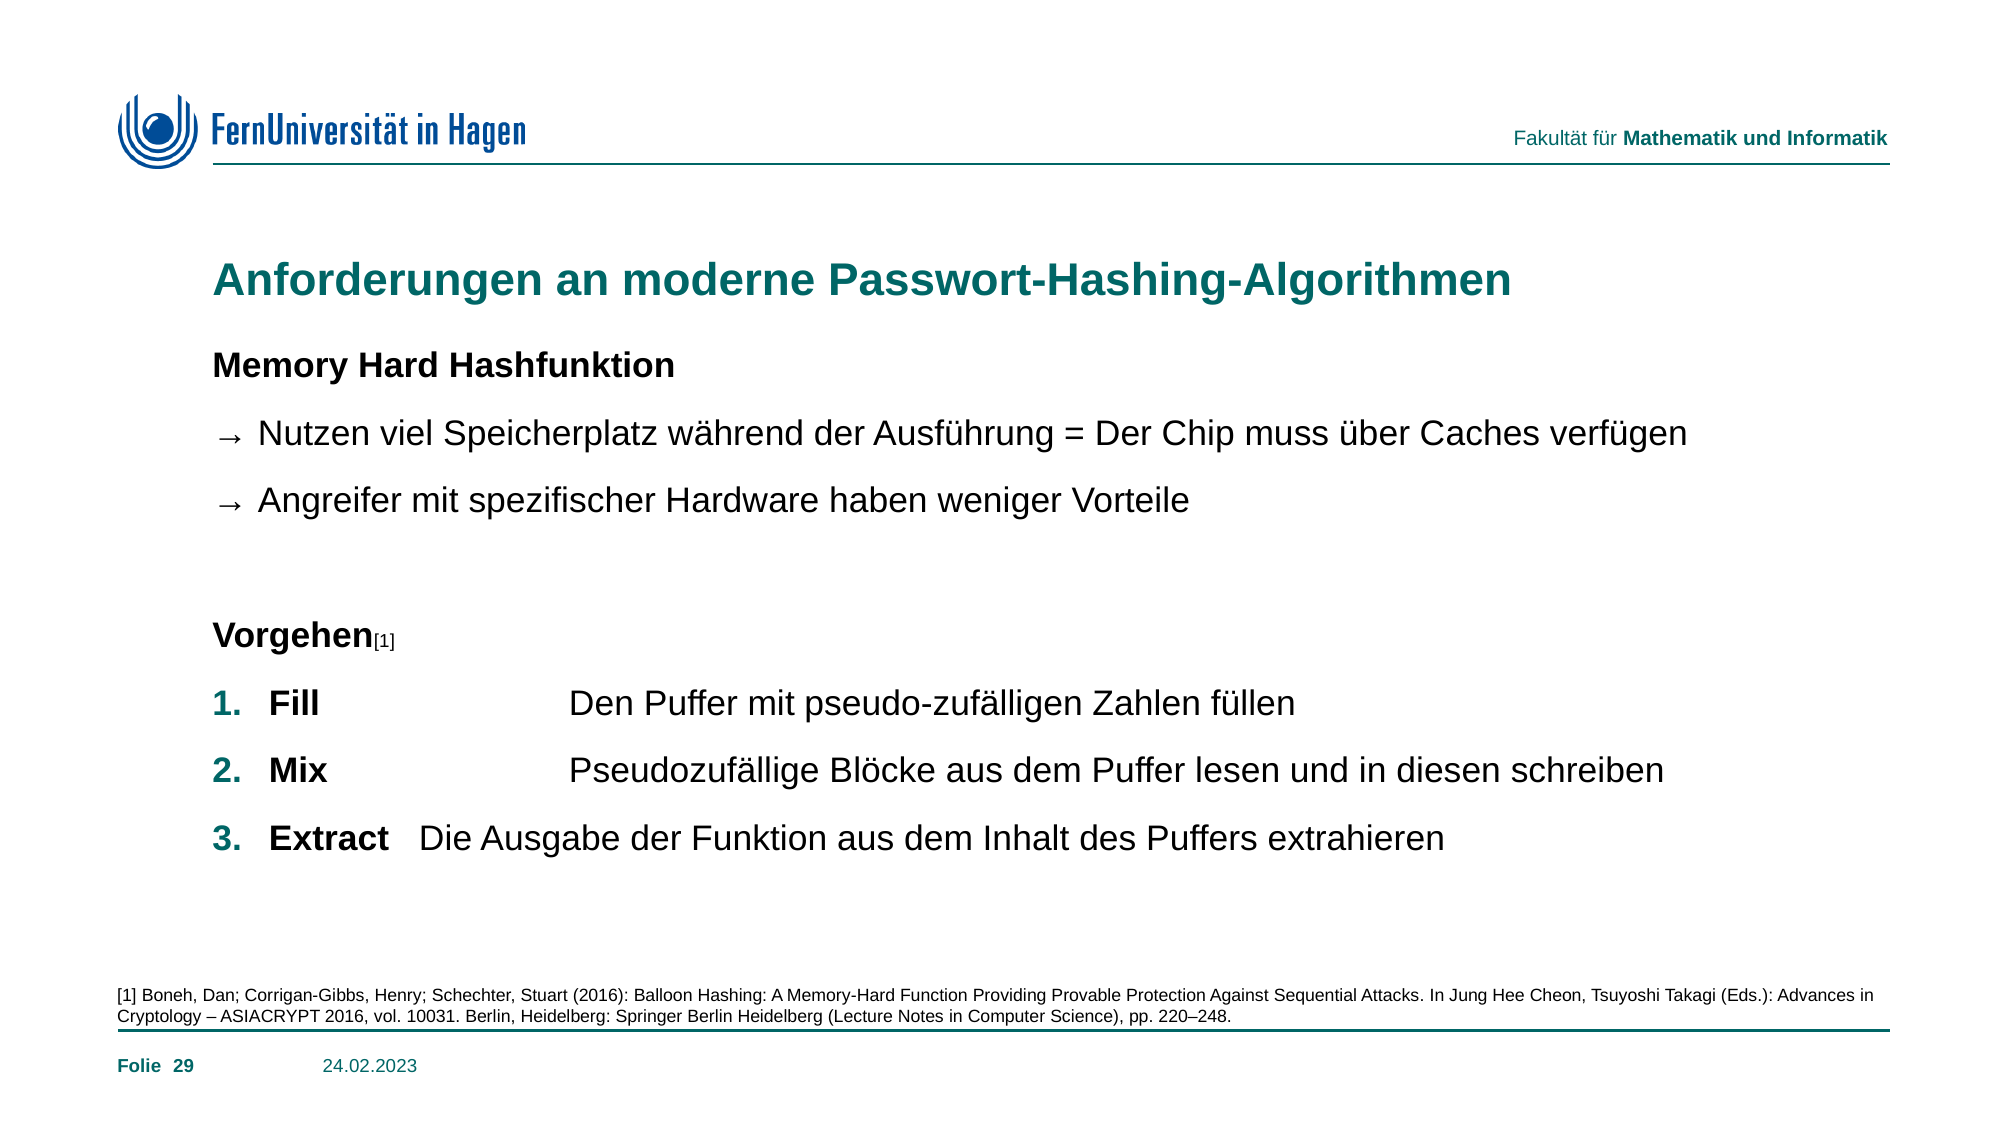

# Anforderungen an moderne Passwort-Hashing-Algorithmen
Memory Hard Hashfunktion
→ Nutzen viel Speicherplatz während der Ausführung = Der Chip muss über Caches verfügen
→ Angreifer mit spezifischer Hardware haben weniger Vorteile

Vorgehen[1]
Fill 		Den Puffer mit pseudo-zufälligen Zahlen füllen
Mix		Pseudozufällige Blöcke aus dem Puffer lesen und in diesen schreiben
Extract	Die Ausgabe der Funktion aus dem Inhalt des Puffers extrahieren

[1] Boneh, Dan; Corrigan-Gibbs, Henry; Schechter, Stuart (2016): Balloon Hashing: A Memory-Hard Function Providing Provable Protection Against Sequential Attacks. In Jung Hee Cheon, Tsuyoshi Takagi (Eds.): Advances in Cryptology – ASIACRYPT 2016, vol. 10031. Berlin, Heidelberg: Springer Berlin Heidelberg (Lecture Notes in Computer Science), pp. 220–248.

29
24.02.2023